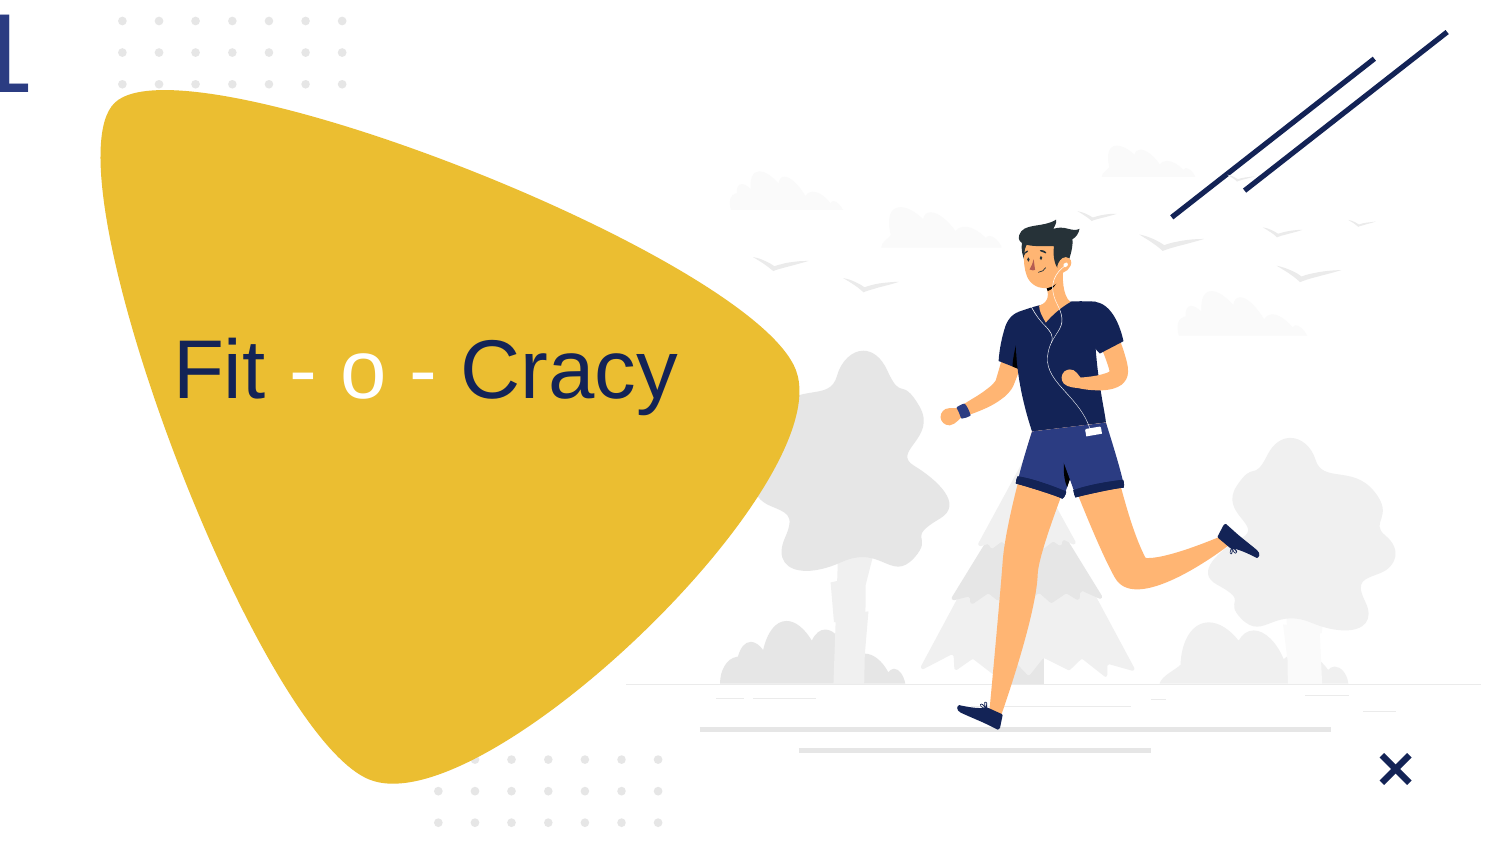

1

# Fit - o - Cracy